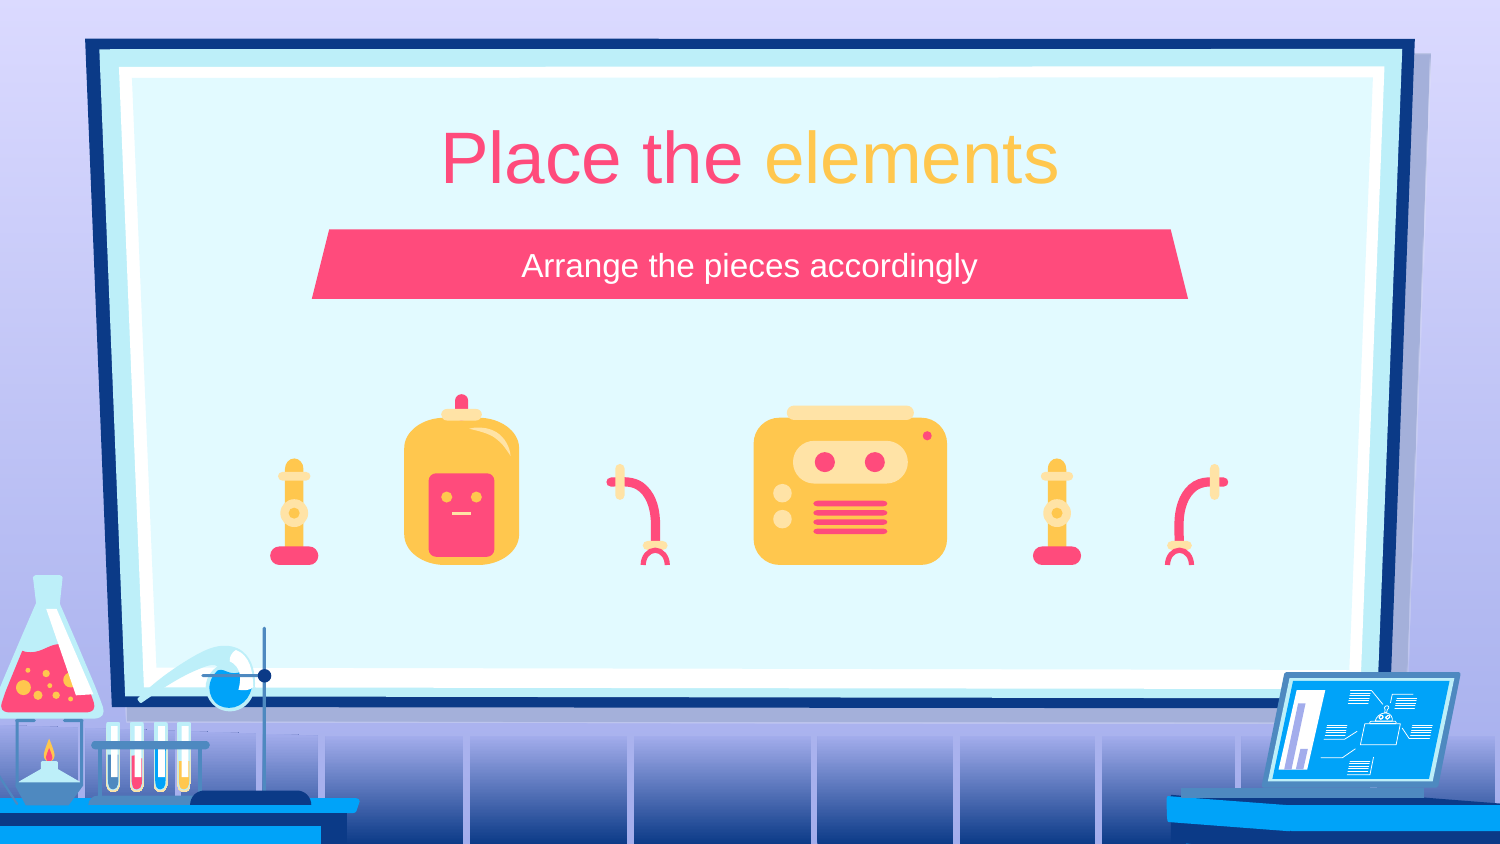

# Place the elements
Arrange the pieces accordingly